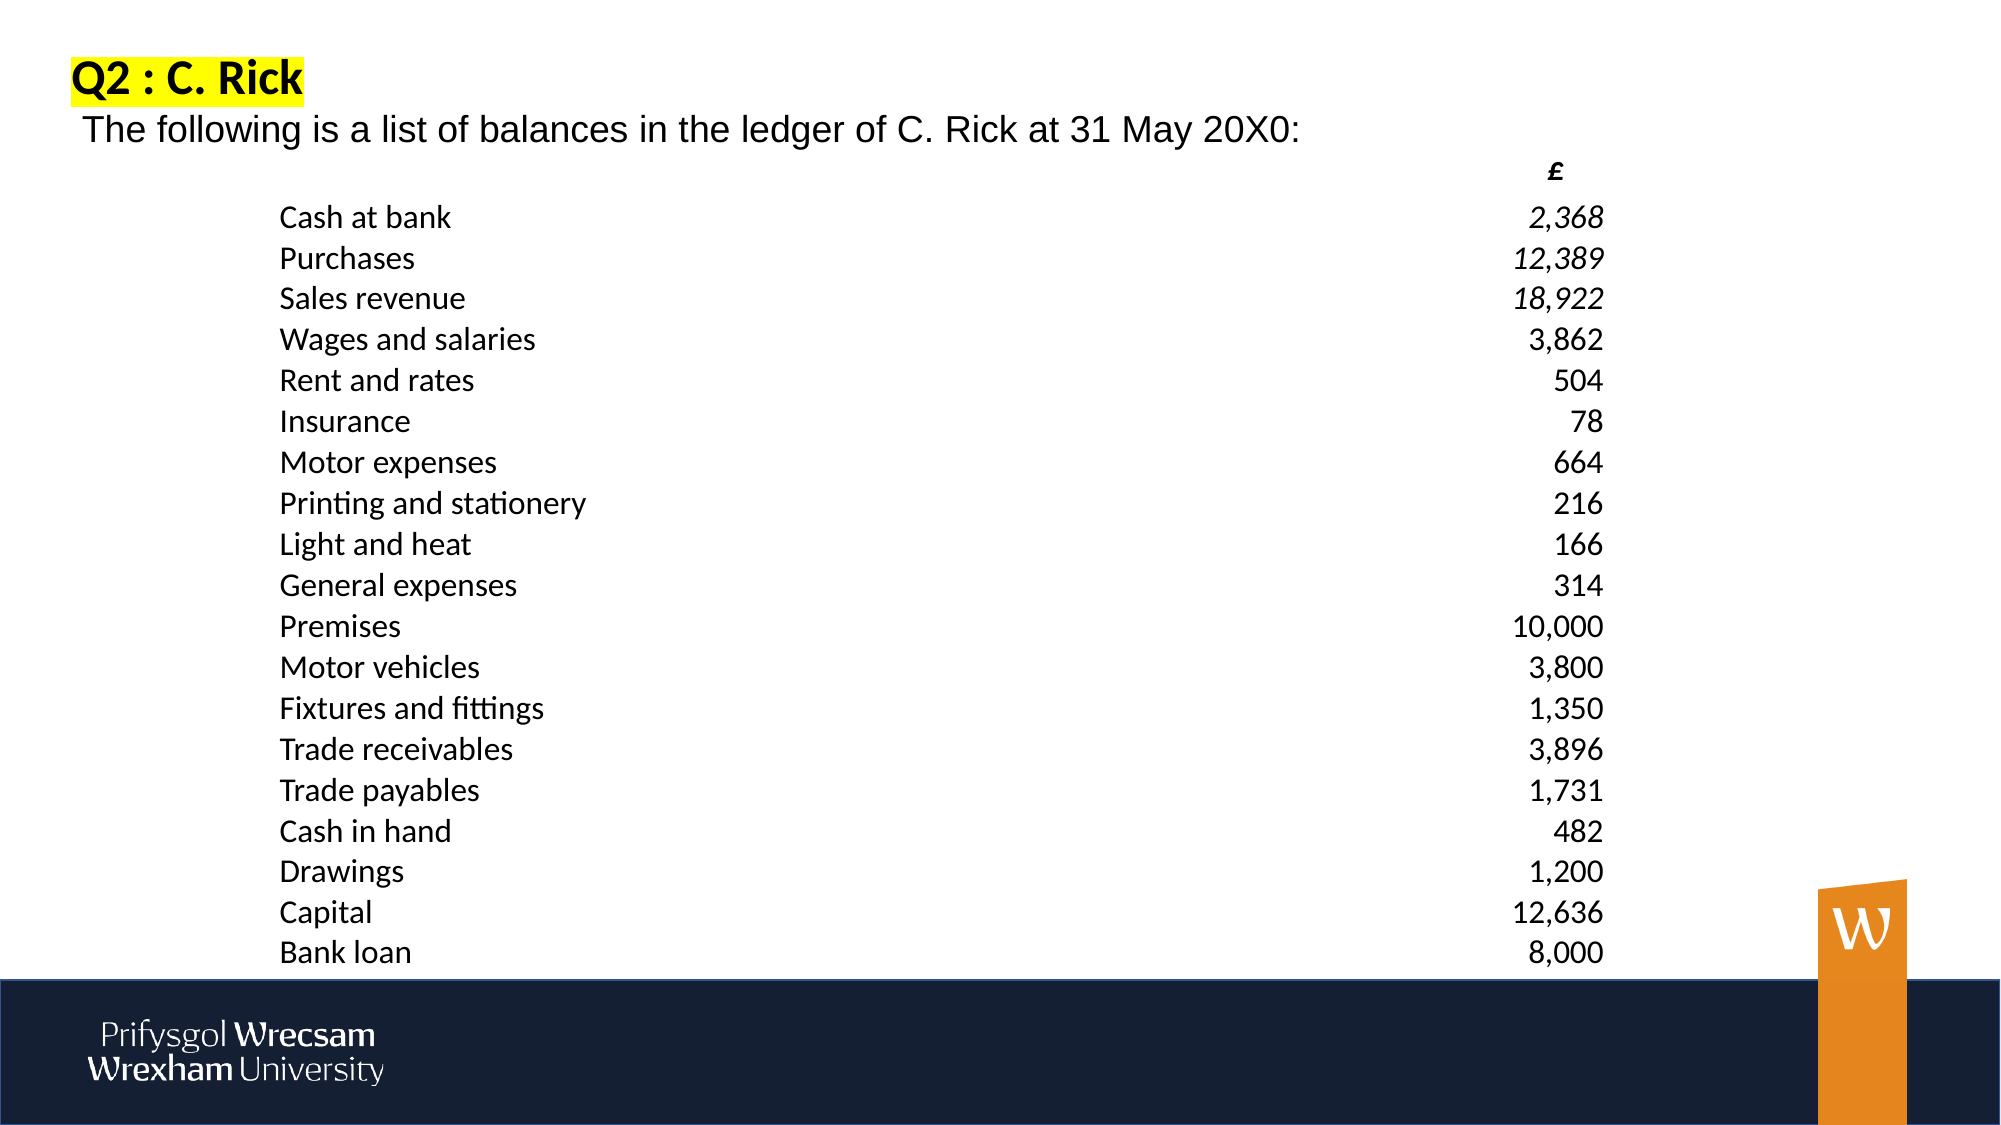

Q2 : C. Rick
 The following is a list of balances in the ledger of C. Rick at 31 May 20X0:
|  | £ |
| --- | --- |
| Cash at bank | 2,368 |
| Purchases | 12,389 |
| Sales revenue | 18,922 |
| Wages and salaries | 3,862 |
| Rent and rates | 504 |
| Insurance | 78 |
| Motor expenses | 664 |
| Printing and stationery | 216 |
| Light and heat | 166 |
| General expenses | 314 |
| Premises | 10,000 |
| Motor vehicles | 3,800 |
| Fixtures and fittings | 1,350 |
| Trade receivables | 3,896 |
| Trade payables | 1,731 |
| Cash in hand | 482 |
| Drawings | 1,200 |
| Capital | 12,636 |
| Bank loan | 8,000 |